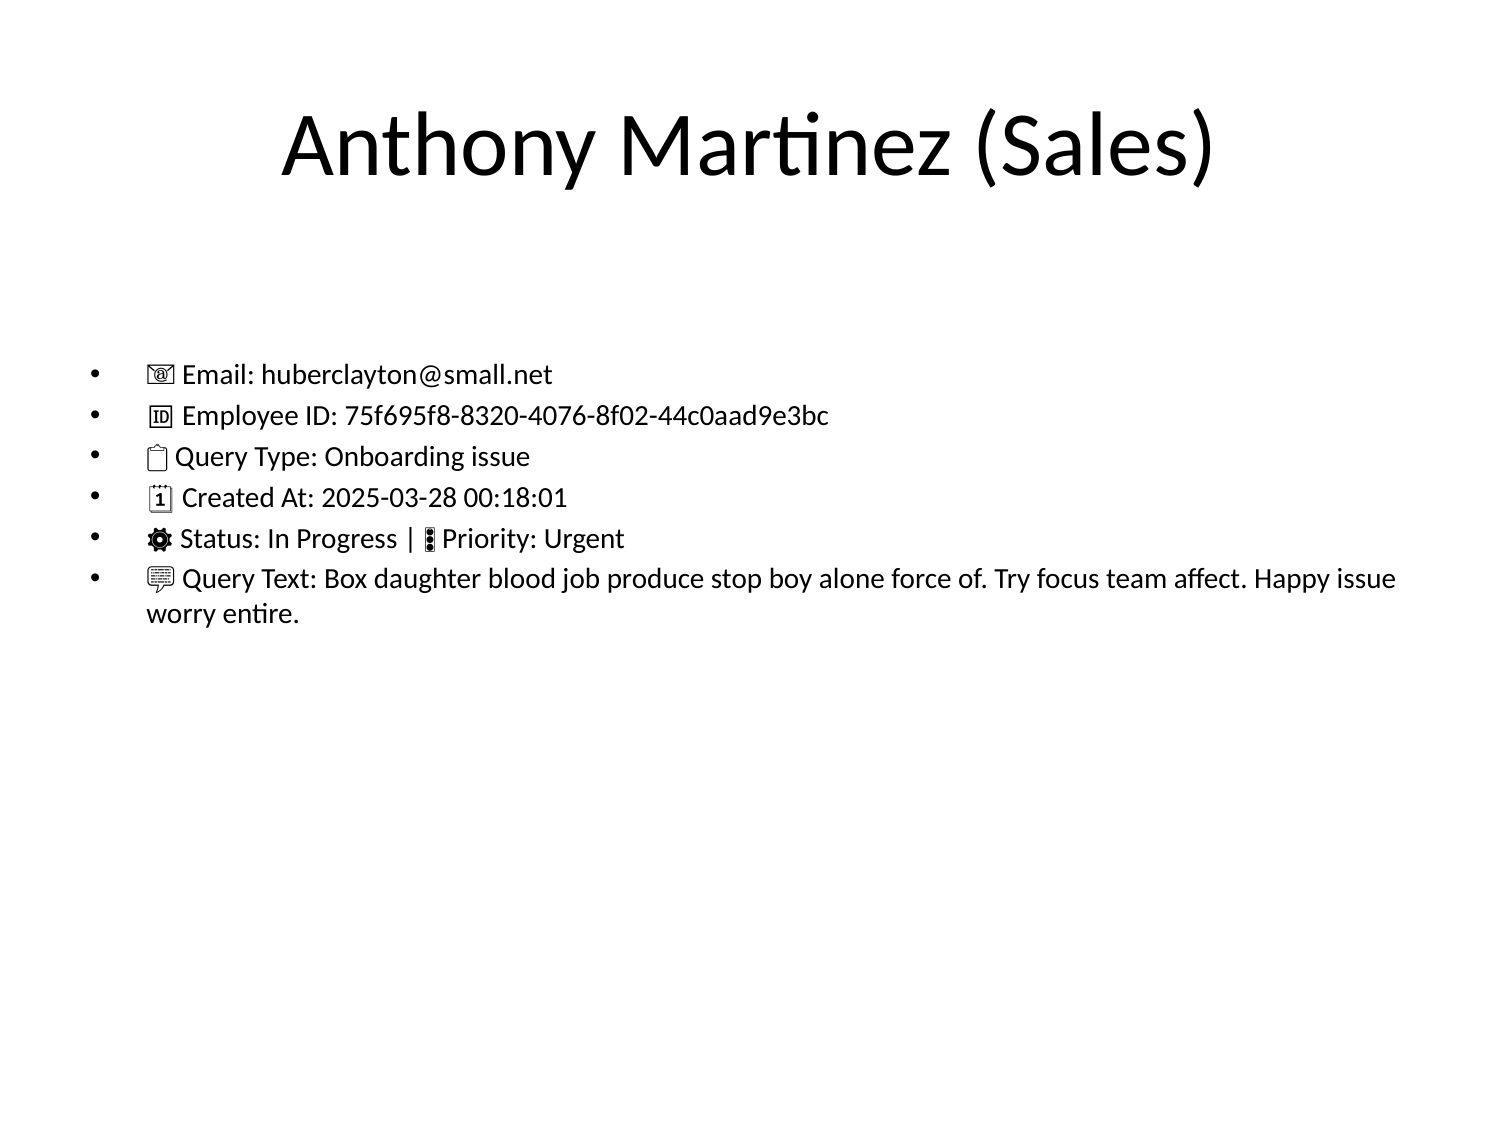

# Anthony Martinez (Sales)

📧 Email: huberclayton@small.net
🆔 Employee ID: 75f695f8-8320-4076-8f02-44c0aad9e3bc
📋 Query Type: Onboarding issue
🗓 Created At: 2025-03-28 00:18:01
⚙ Status: In Progress | 🚦 Priority: Urgent
💬 Query Text: Box daughter blood job produce stop boy alone force of. Try focus team affect. Happy issue worry entire.